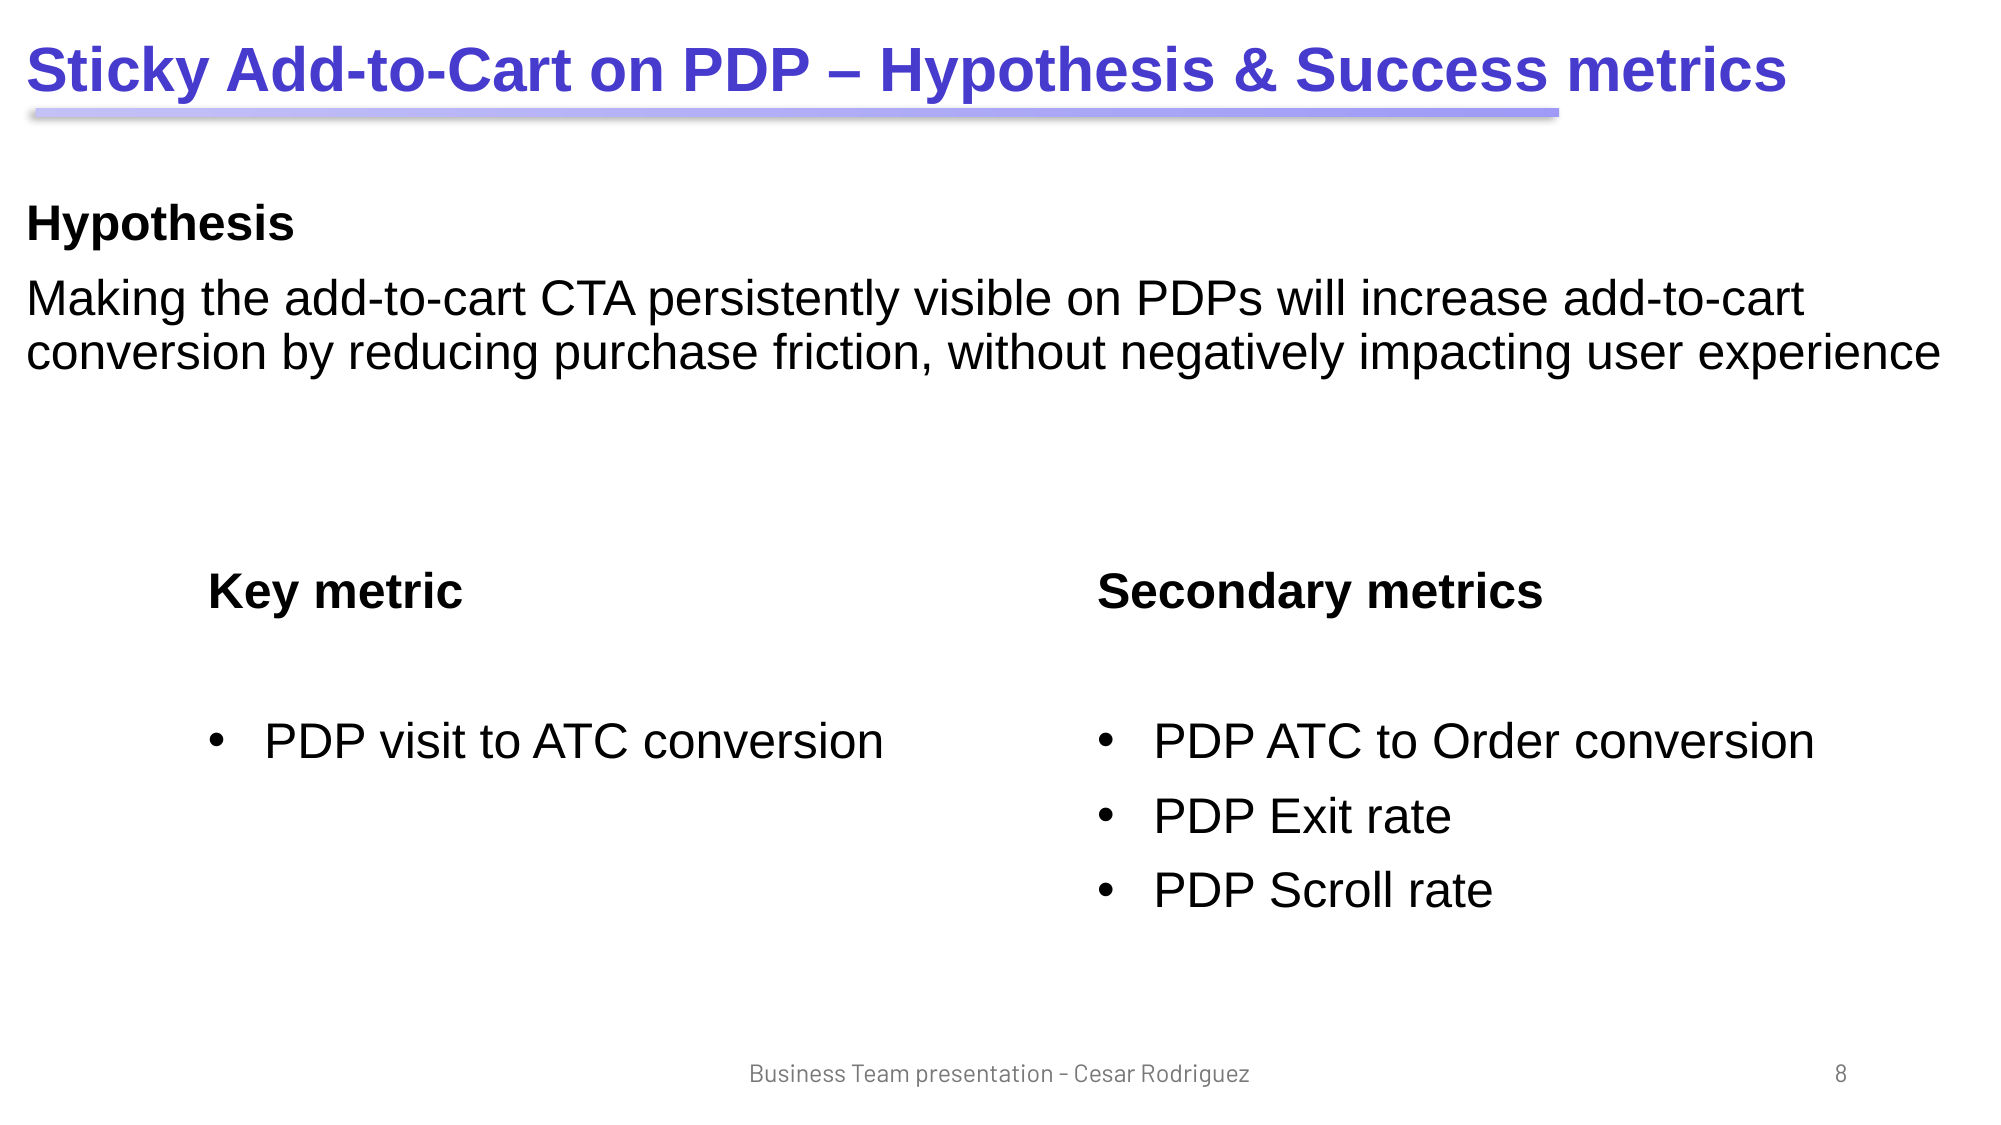

# Sticky Add-to-Cart on PDP – Hypothesis & Success metrics

Hypothesis
Making the add-to-cart CTA persistently visible on PDPs will increase add-to-cart conversion by reducing purchase friction, without negatively impacting user experience
Key metric

PDP visit to ATC conversion
Secondary metrics

PDP ATC to Order conversion
PDP Exit rate
PDP Scroll rate

Business Team presentation - Cesar Rodriguez
8